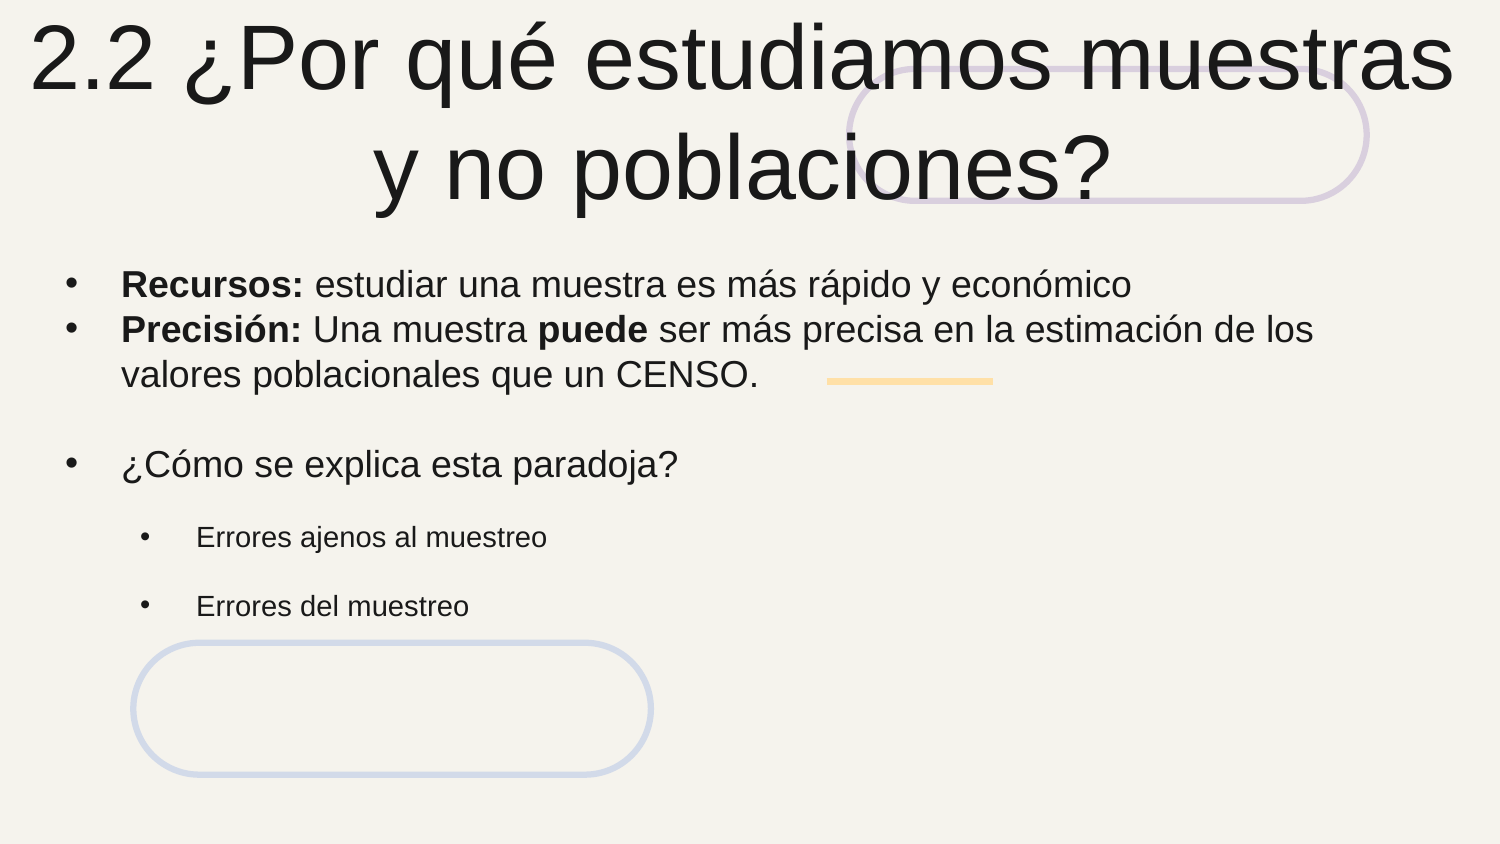

# 2.2 ¿Por qué estudiamos muestras y no poblaciones?
Recursos: estudiar una muestra es más rápido y económico
Precisión: Una muestra puede ser más precisa en la estimación de los valores poblacionales que un CENSO.

¿Cómo se explica esta paradoja?
Errores ajenos al muestreo
Errores del muestreo